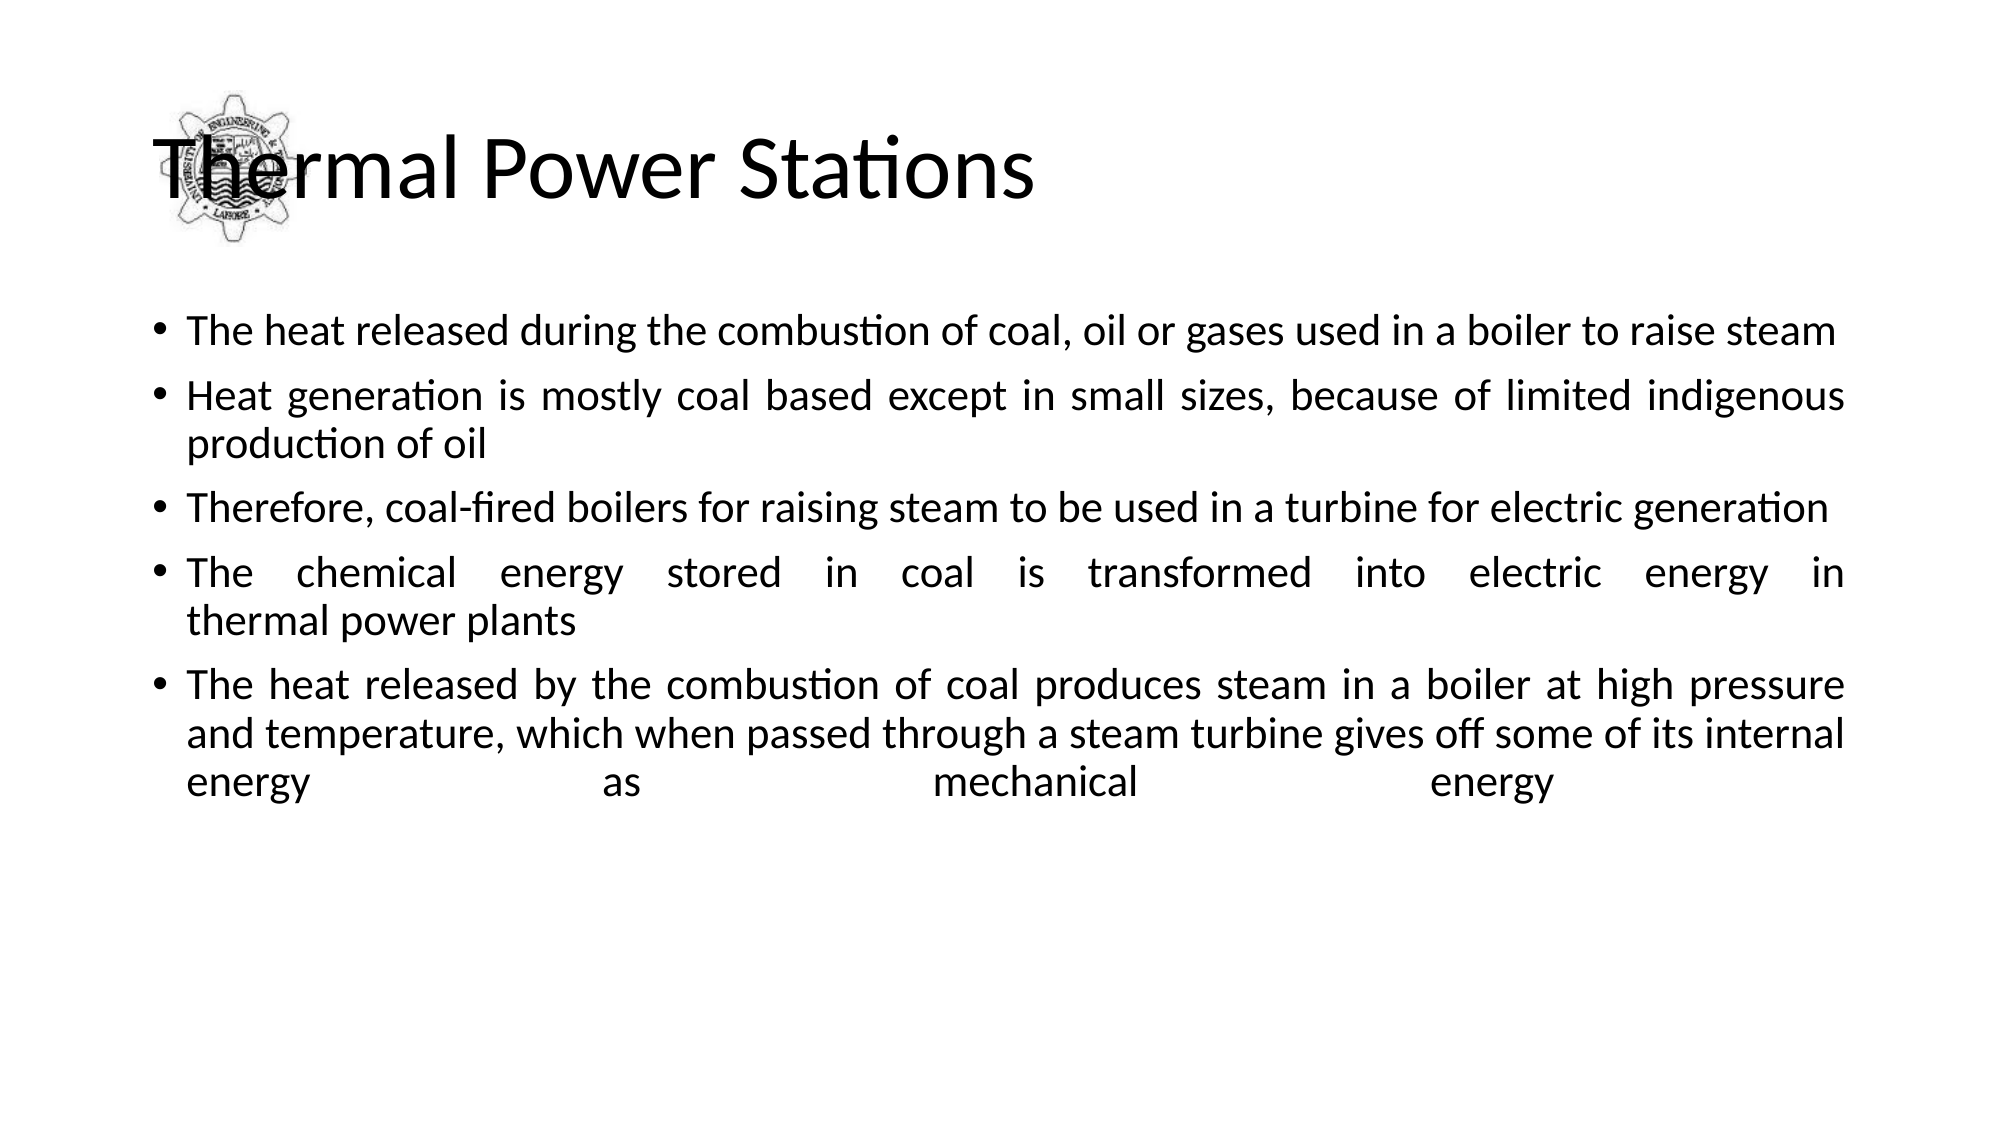

# Thermal Power Stations
The heat released during the combustion of coal, oil or gases used in a boiler to raise steam
Heat generation is mostly coal based except in small sizes, because of limited indigenous production of oil
Therefore, coal-fired boilers for raising steam to be used in a turbine for electric generation
The chemical energy stored in coal is transformed into electric energy in
thermal power plants
The heat released by the combustion of coal produces steam in a boiler at high pressure and temperature, which when passed through a steam turbine gives off some of its internal energy as mechanical energy